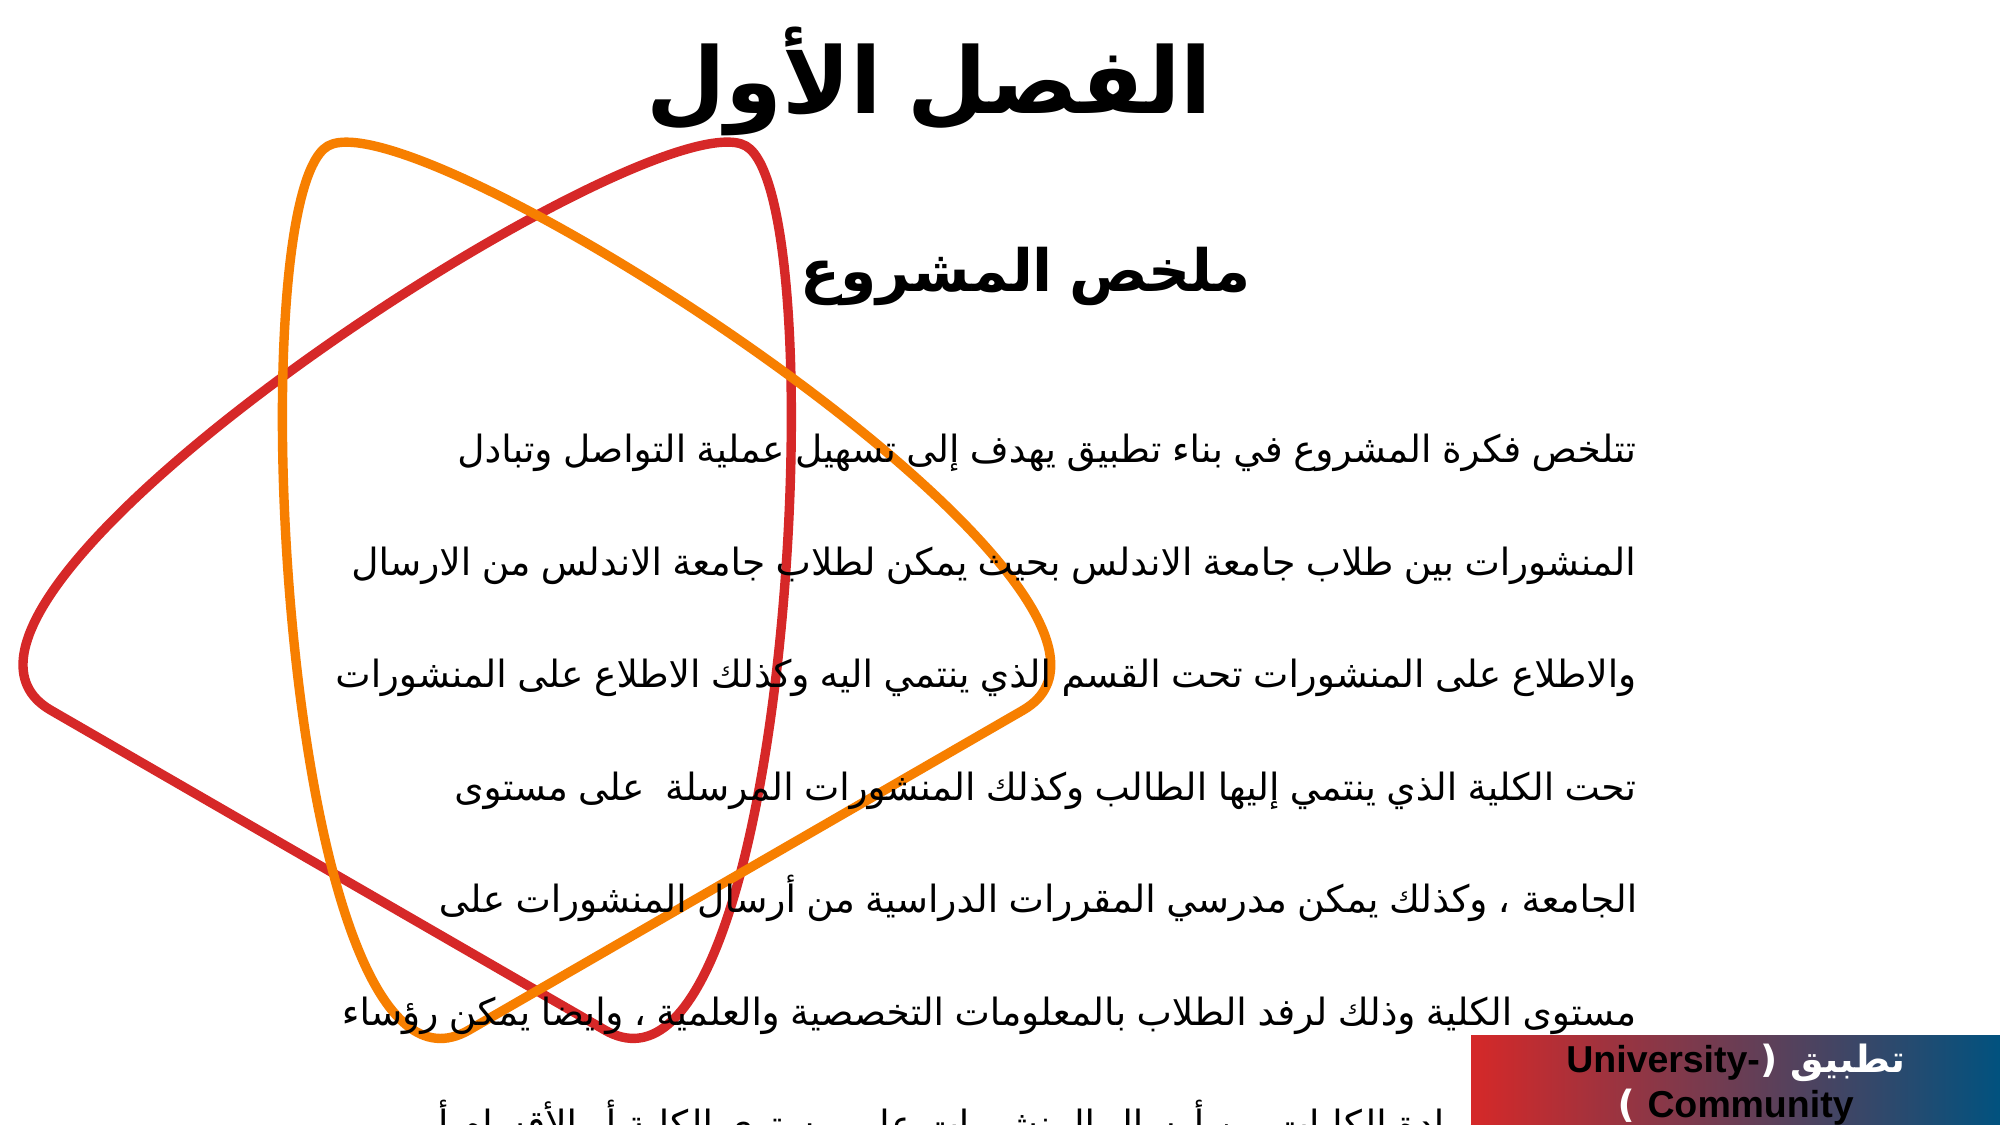

الفصل الأول

ملخص المشروع
تتلخص فكرة المشروع في بناء تطبيق يهدف إلى تسهيل عملية التواصل وتبادل المنشورات بين طلاب جامعة الاندلس بحيث يمكن لطلاب جامعة الاندلس من الارسال والاطلاع على المنشورات تحت القسم الذي ينتمي اليه وكذلك الاطلاع على المنشورات تحت الكلية الذي ينتمي إليها الطالب وكذلك المنشورات المرسلة  على مستوى الجامعة ، وكذلك يمكن مدرسي المقررات الدراسية من أرسال المنشورات على مستوى الكلية وذلك لرفد الطلاب بالمعلومات التخصصية والعلمية ، وايضا يمكن رؤساء الأقسام وعمادة الكليات من أرسال المنشورات على مستوى الكلية أو الأقسام أو الجامعة وأيضا يمكنهم من إدارة و حذف المنشورات الغيرمناسبه
تطبيق (University-Community )